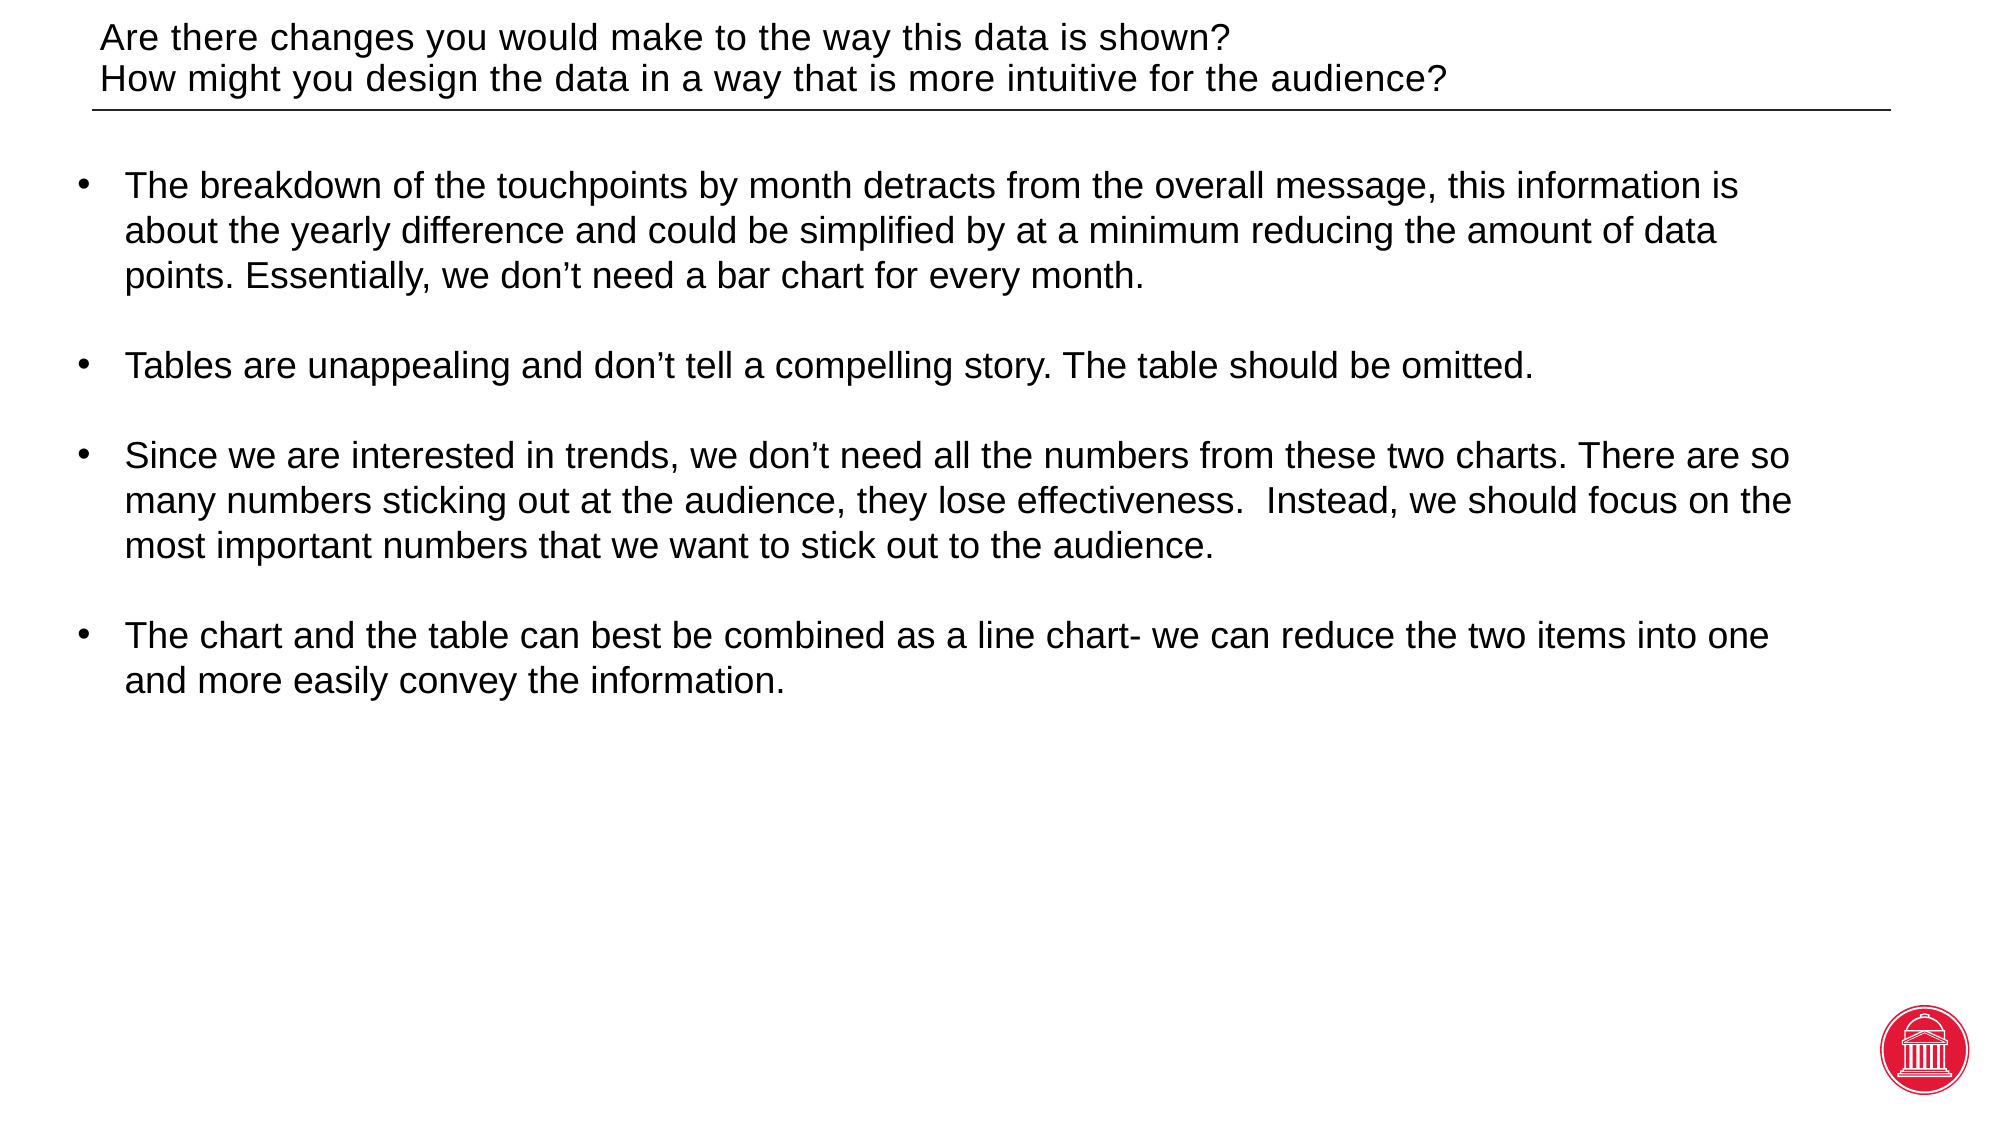

# Are there changes you would make to the way this data is shown? How might you design the data in a way that is more intuitive for the audience?
The breakdown of the touchpoints by month detracts from the overall message, this information is about the yearly difference and could be simplified by at a minimum reducing the amount of data points. Essentially, we don’t need a bar chart for every month.

Tables are unappealing and don’t tell a compelling story. The table should be omitted.

Since we are interested in trends, we don’t need all the numbers from these two charts. There are so many numbers sticking out at the audience, they lose effectiveness.  Instead, we should focus on the most important numbers that we want to stick out to the audience.

The chart and the table can best be combined as a line chart- we can reduce the two items into one and more easily convey the information.